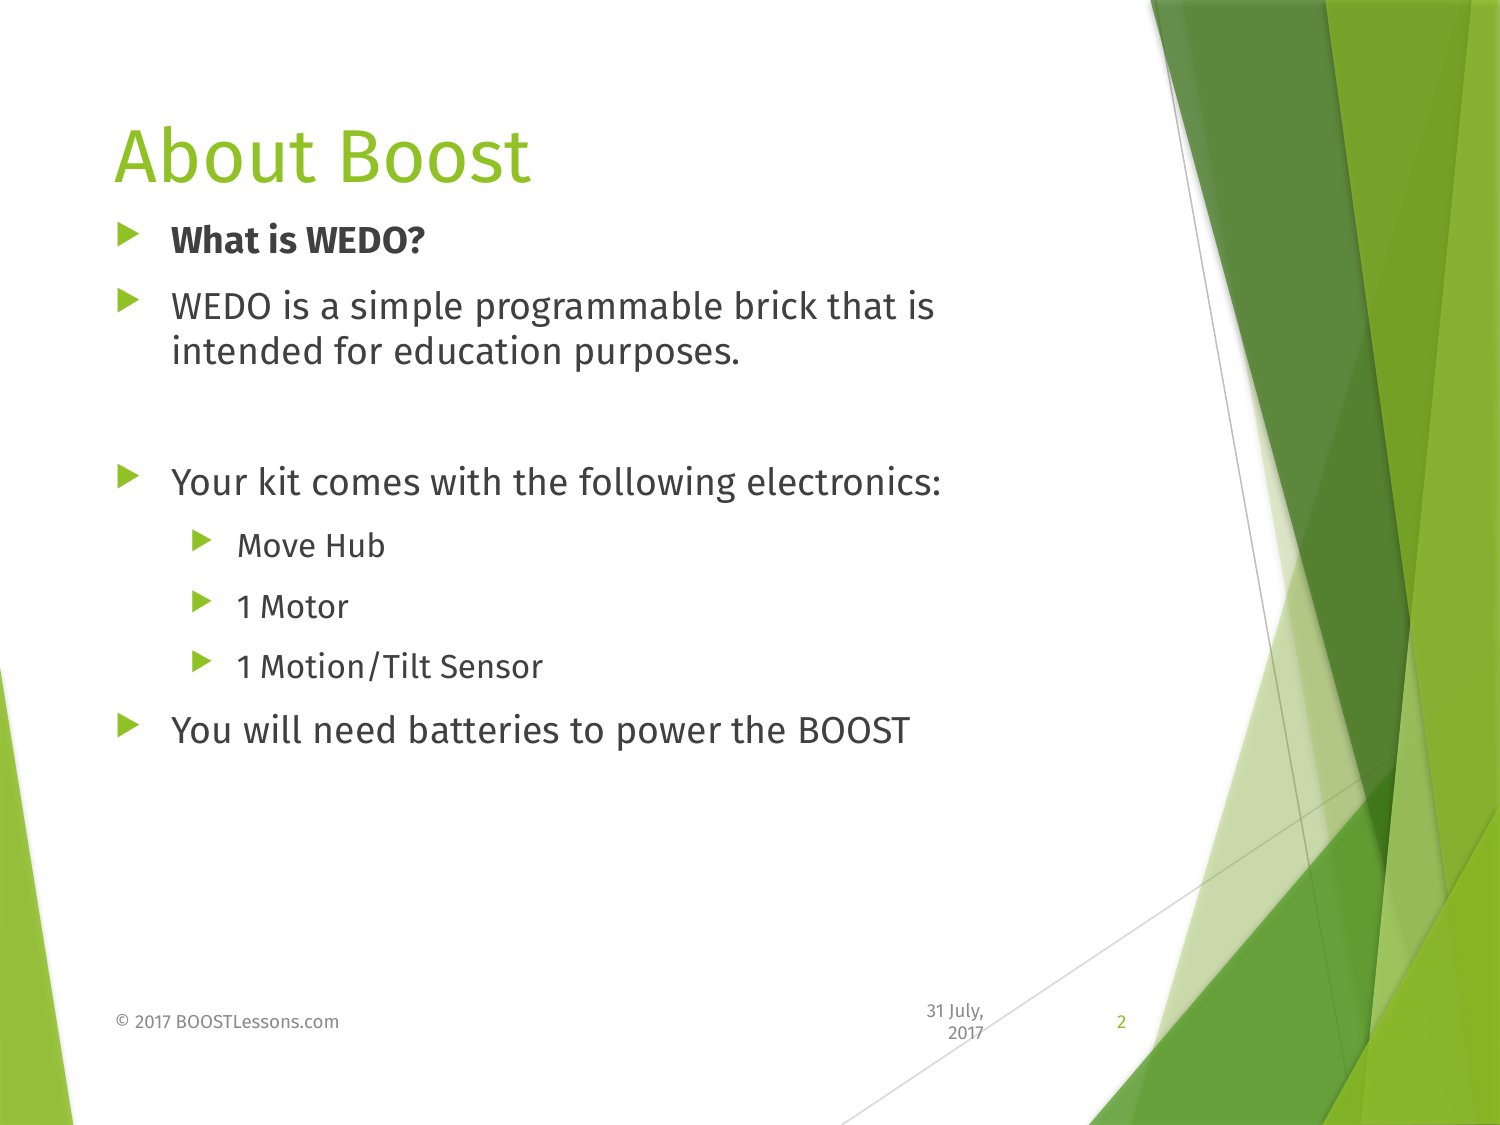

# About Boost
What is WEDO?
WEDO is a simple programmable brick that is intended for education purposes.

Your kit comes with the following electronics:
Move Hub
1 Motor
1 Motion/Tilt Sensor
You will need batteries to power the BOOST
© 2017 BOOSTLessons.com
31 July, 2017
2